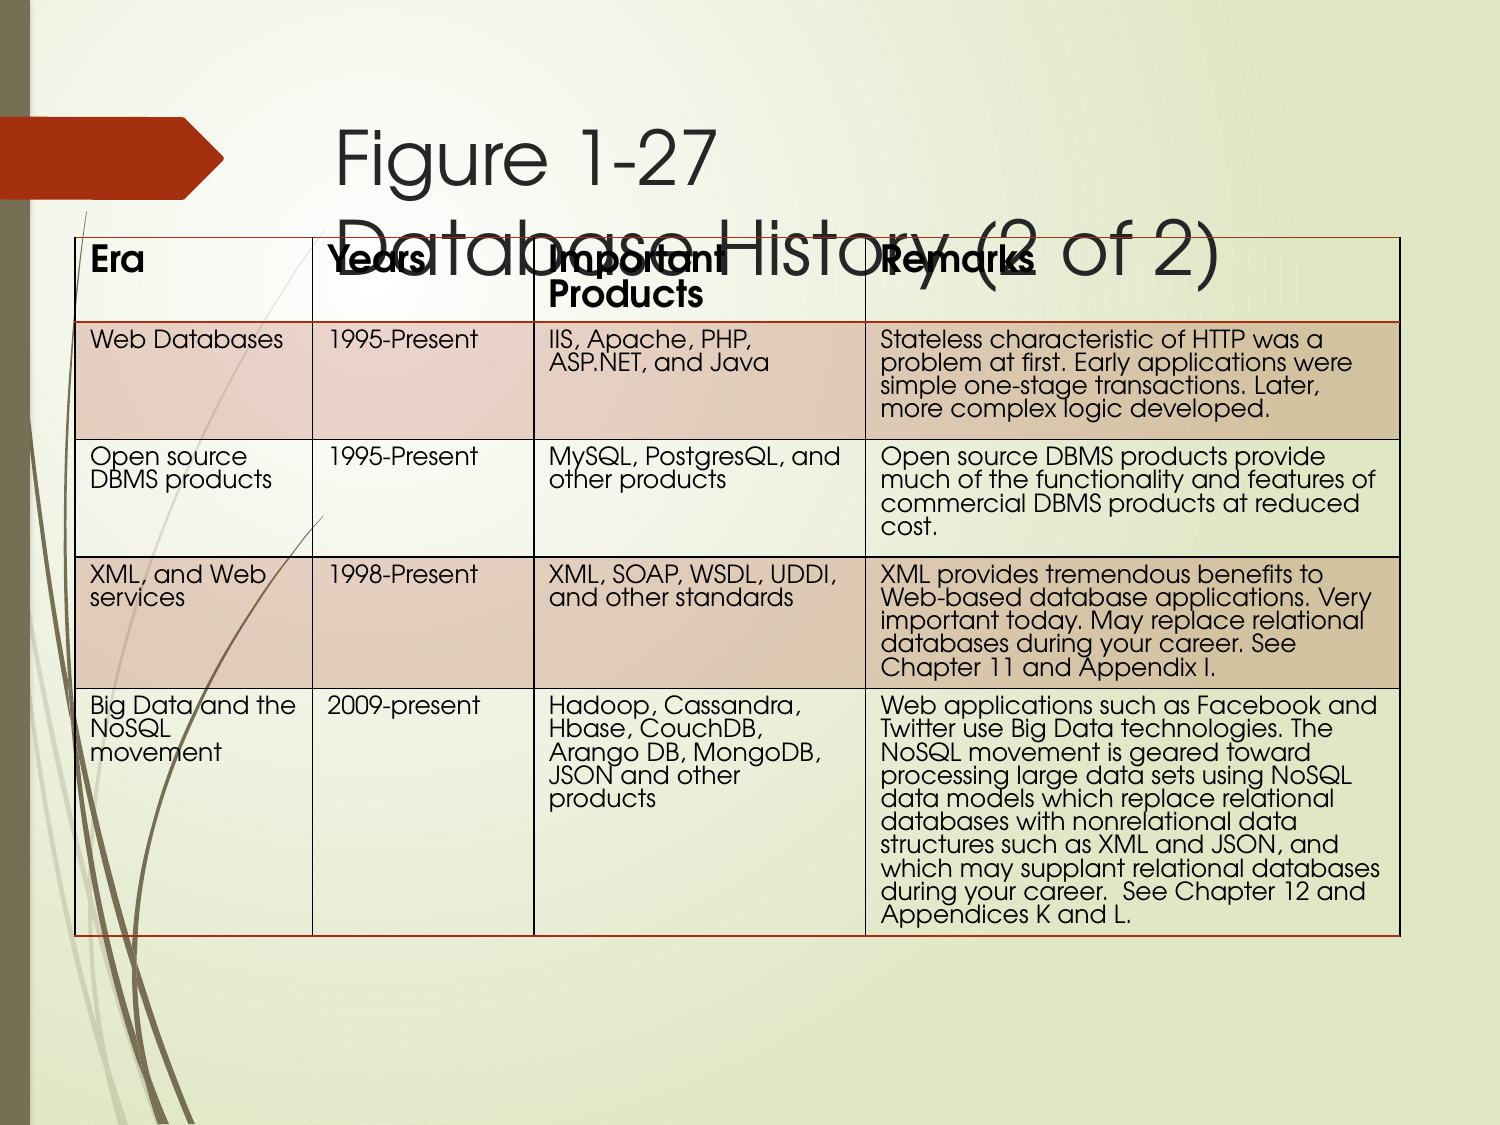

# Figure 1-27 Database History (2 of 2)
| Era | Years | Important Products | Remarks |
| --- | --- | --- | --- |
| Web Databases | 1995-Present | IIS, Apache, PHP, ASP.NET, and Java | Stateless characteristic of HTTP was a problem at first. Early applications were simple one-stage transactions. Later, more complex logic developed. |
| Open source DBMS products | 1995-Present | MySQL, PostgresQL, and other products | Open source DBMS products provide much of the functionality and features of commercial DBMS products at reduced cost. |
| XML, and Web services | 1998-Present | XML, SOAP, WSDL, UDDI, and other standards | XML provides tremendous benefits to Web-based database applications. Very important today. May replace relational databases during your career. See Chapter 11 and Appendix I. |
| Big Data and the NoSQL movement | 2009-present | Hadoop, Cassandra, Hbase, CouchDB, Arango DB, MongoDB, JSON and other products | Web applications such as Facebook and Twitter use Big Data technologies. The NoSQL movement is geared toward processing large data sets using NoSQL data models which replace relational databases with nonrelational data structures such as XML and JSON, and which may supplant relational databases during your career. See Chapter 12 and Appendices K and L. |